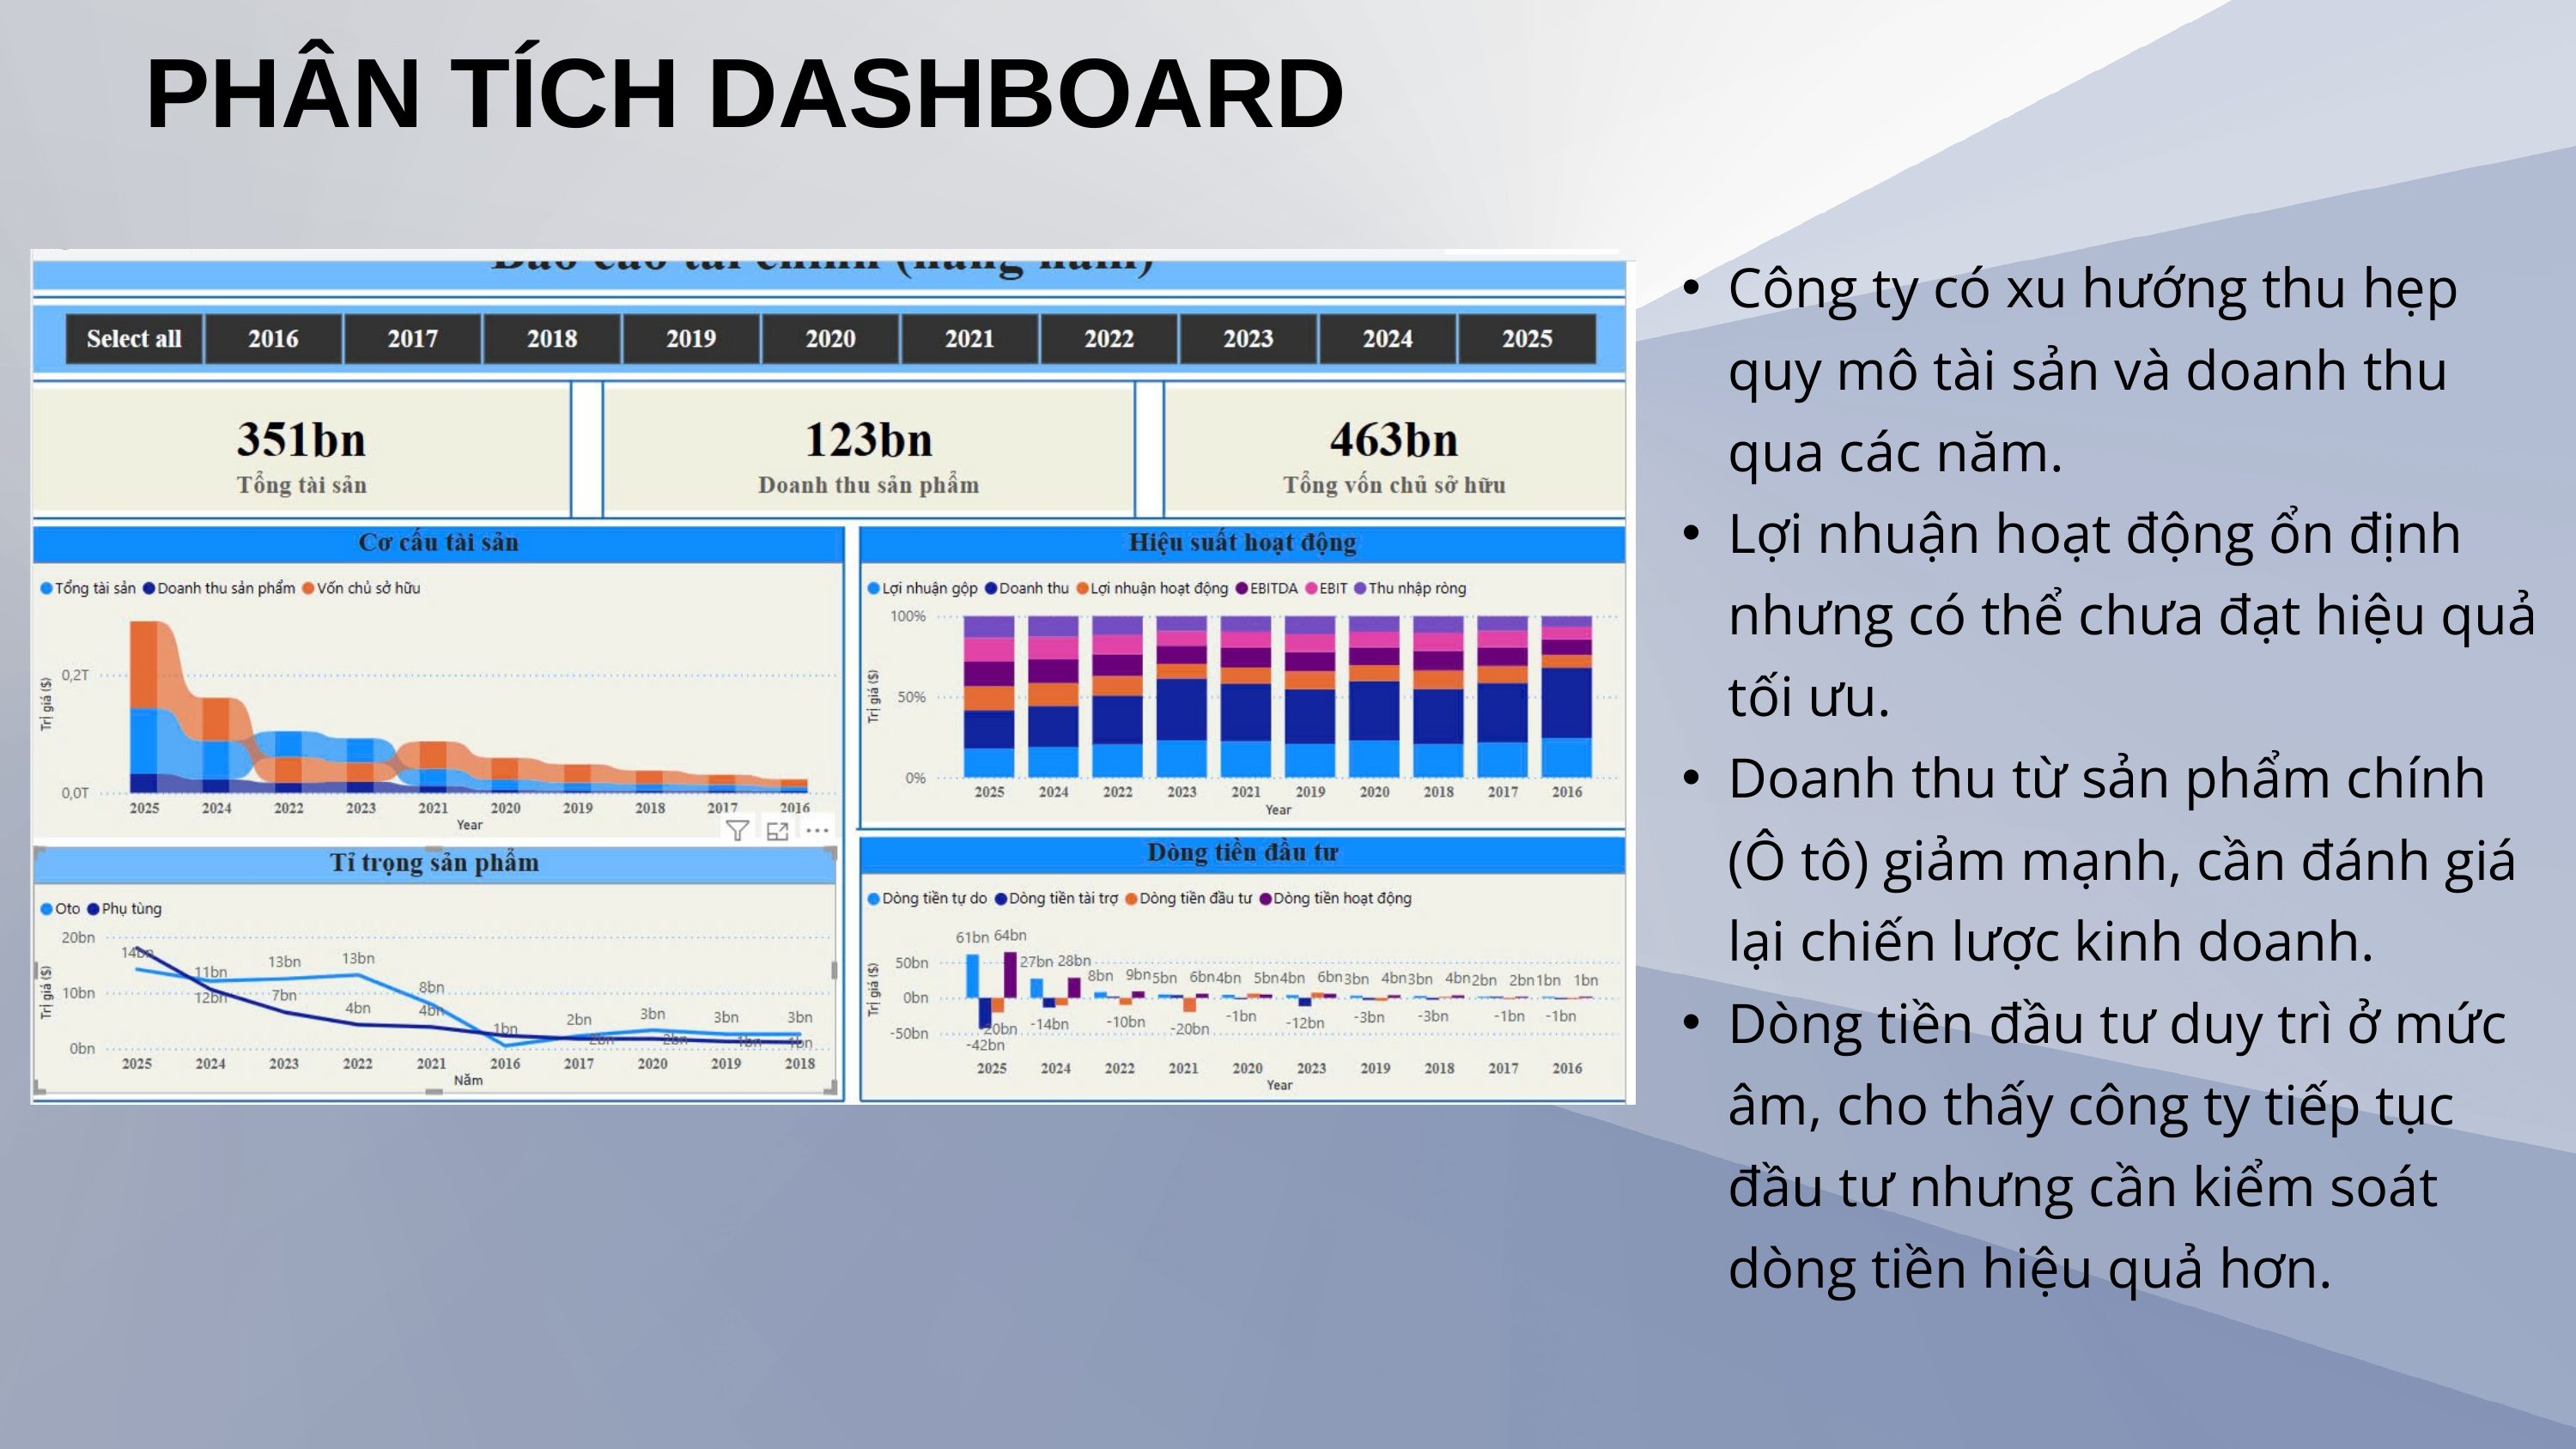

PHÂN TÍCH DASHBOARD
Công ty có xu hướng thu hẹp quy mô tài sản và doanh thu qua các năm.
Lợi nhuận hoạt động ổn định nhưng có thể chưa đạt hiệu quả tối ưu.
Doanh thu từ sản phẩm chính (Ô tô) giảm mạnh, cần đánh giá lại chiến lược kinh doanh.
Dòng tiền đầu tư duy trì ở mức âm, cho thấy công ty tiếp tục đầu tư nhưng cần kiểm soát dòng tiền hiệu quả hơn.